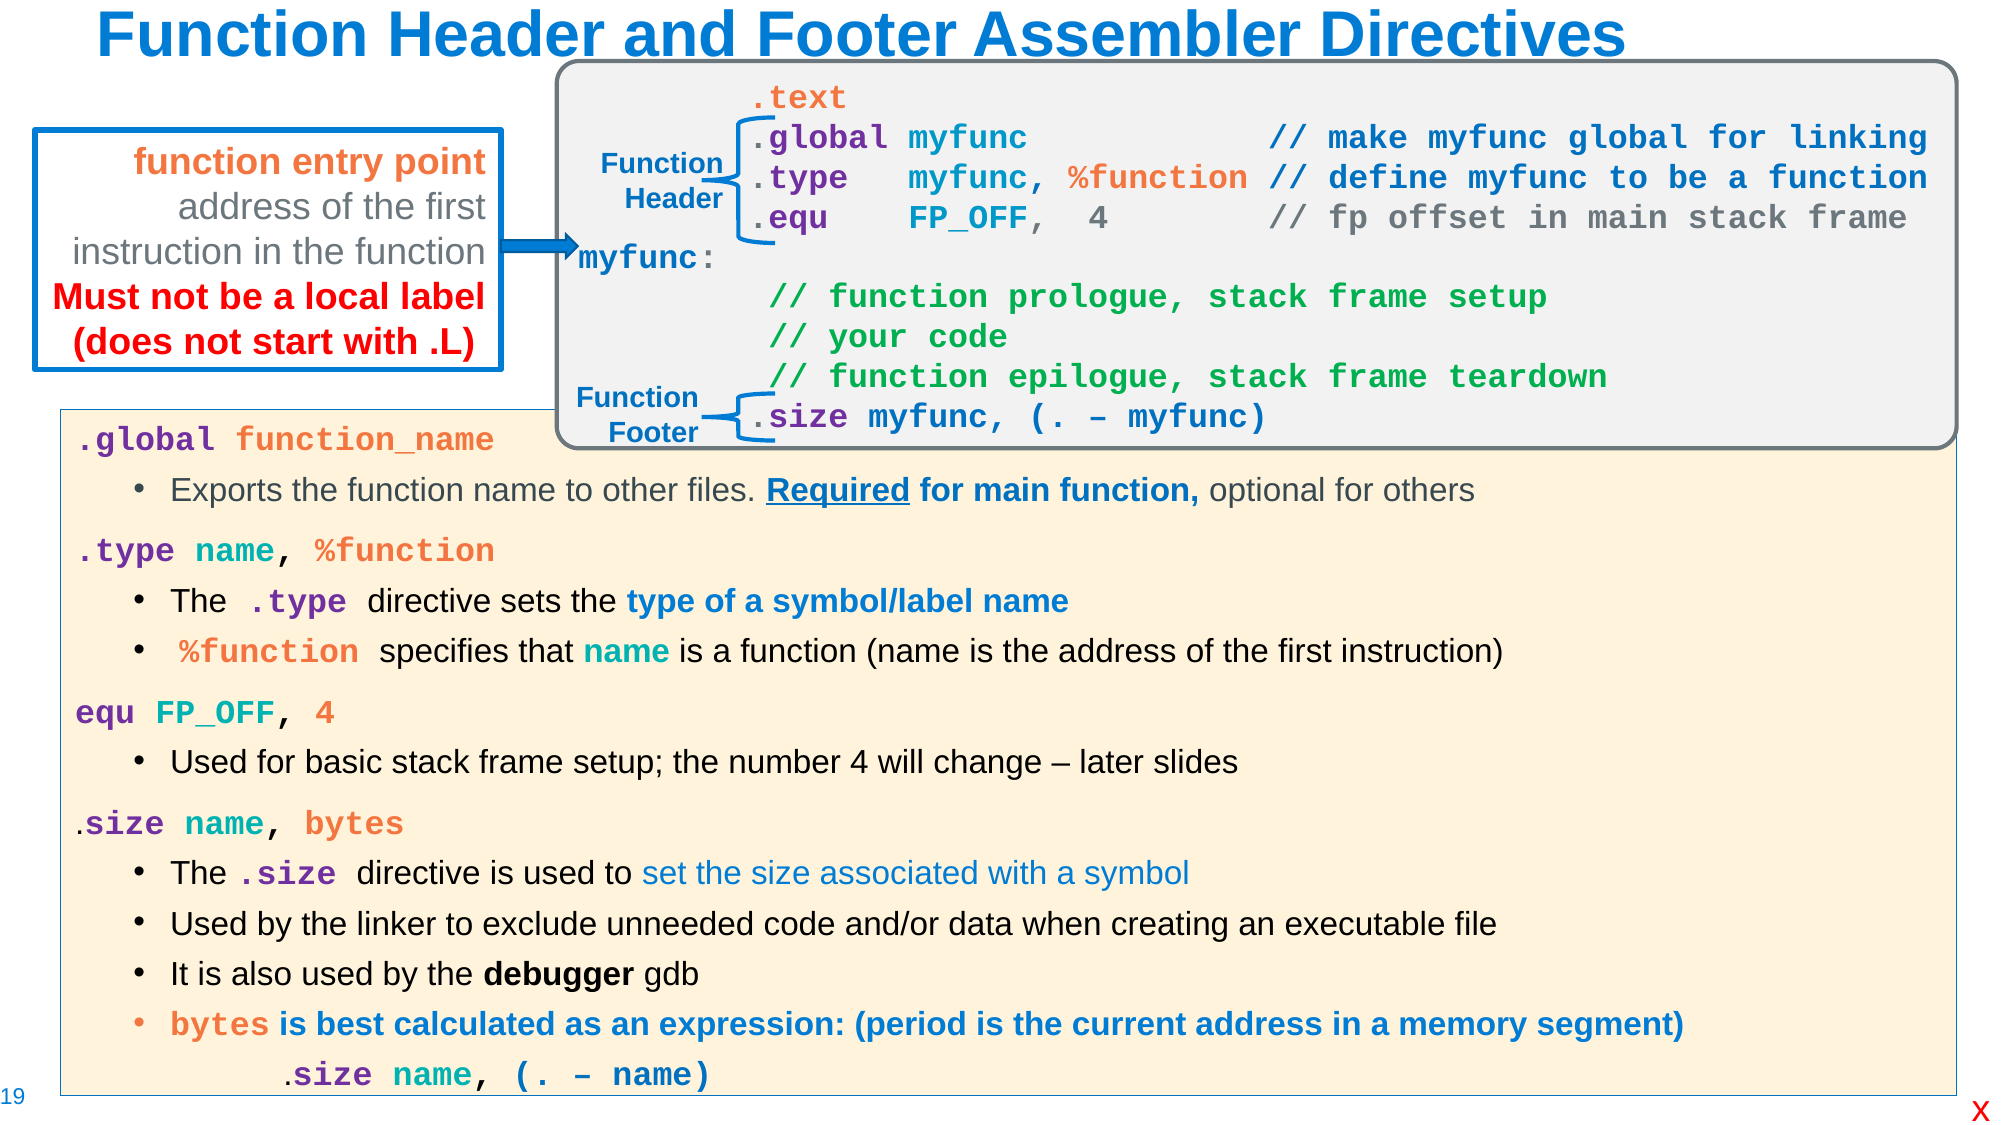

# Function Header and Footer Assembler Directives
	 .text
	 .global myfunc            // make myfunc global for linking
	 .type   myfunc, %function // define myfunc to be a function
	 .equ    FP_OFF,  4        // fp offset in main stack frame
myfunc:
	  // function prologue, stack frame setup
  // your code
	  // function epilogue, stack frame teardown
	 .size myfunc, (. – myfunc)

function entry point
address of the first instruction in the function
Must not be a local label (does not start with .L)

Function Header
Function Footer

.global function_name
Exports the function name to other files. Required for main function, optional for others
.type name, %function
The .type directive sets the type of a symbol/label name
 %function specifies that name is a function (name is the address of the first instruction)
equ FP_OFF, 4
Used for basic stack frame setup; the number 4 will change – later slides
.size name, bytes
The .size directive is used to set the size associated with a symbol
Used by the linker to exclude unneeded code and/or data when creating an executable file
It is also used by the debugger gdb
bytes is best calculated as an expression: (period is the current address in a memory segment)
	.size name, (. – name)
x